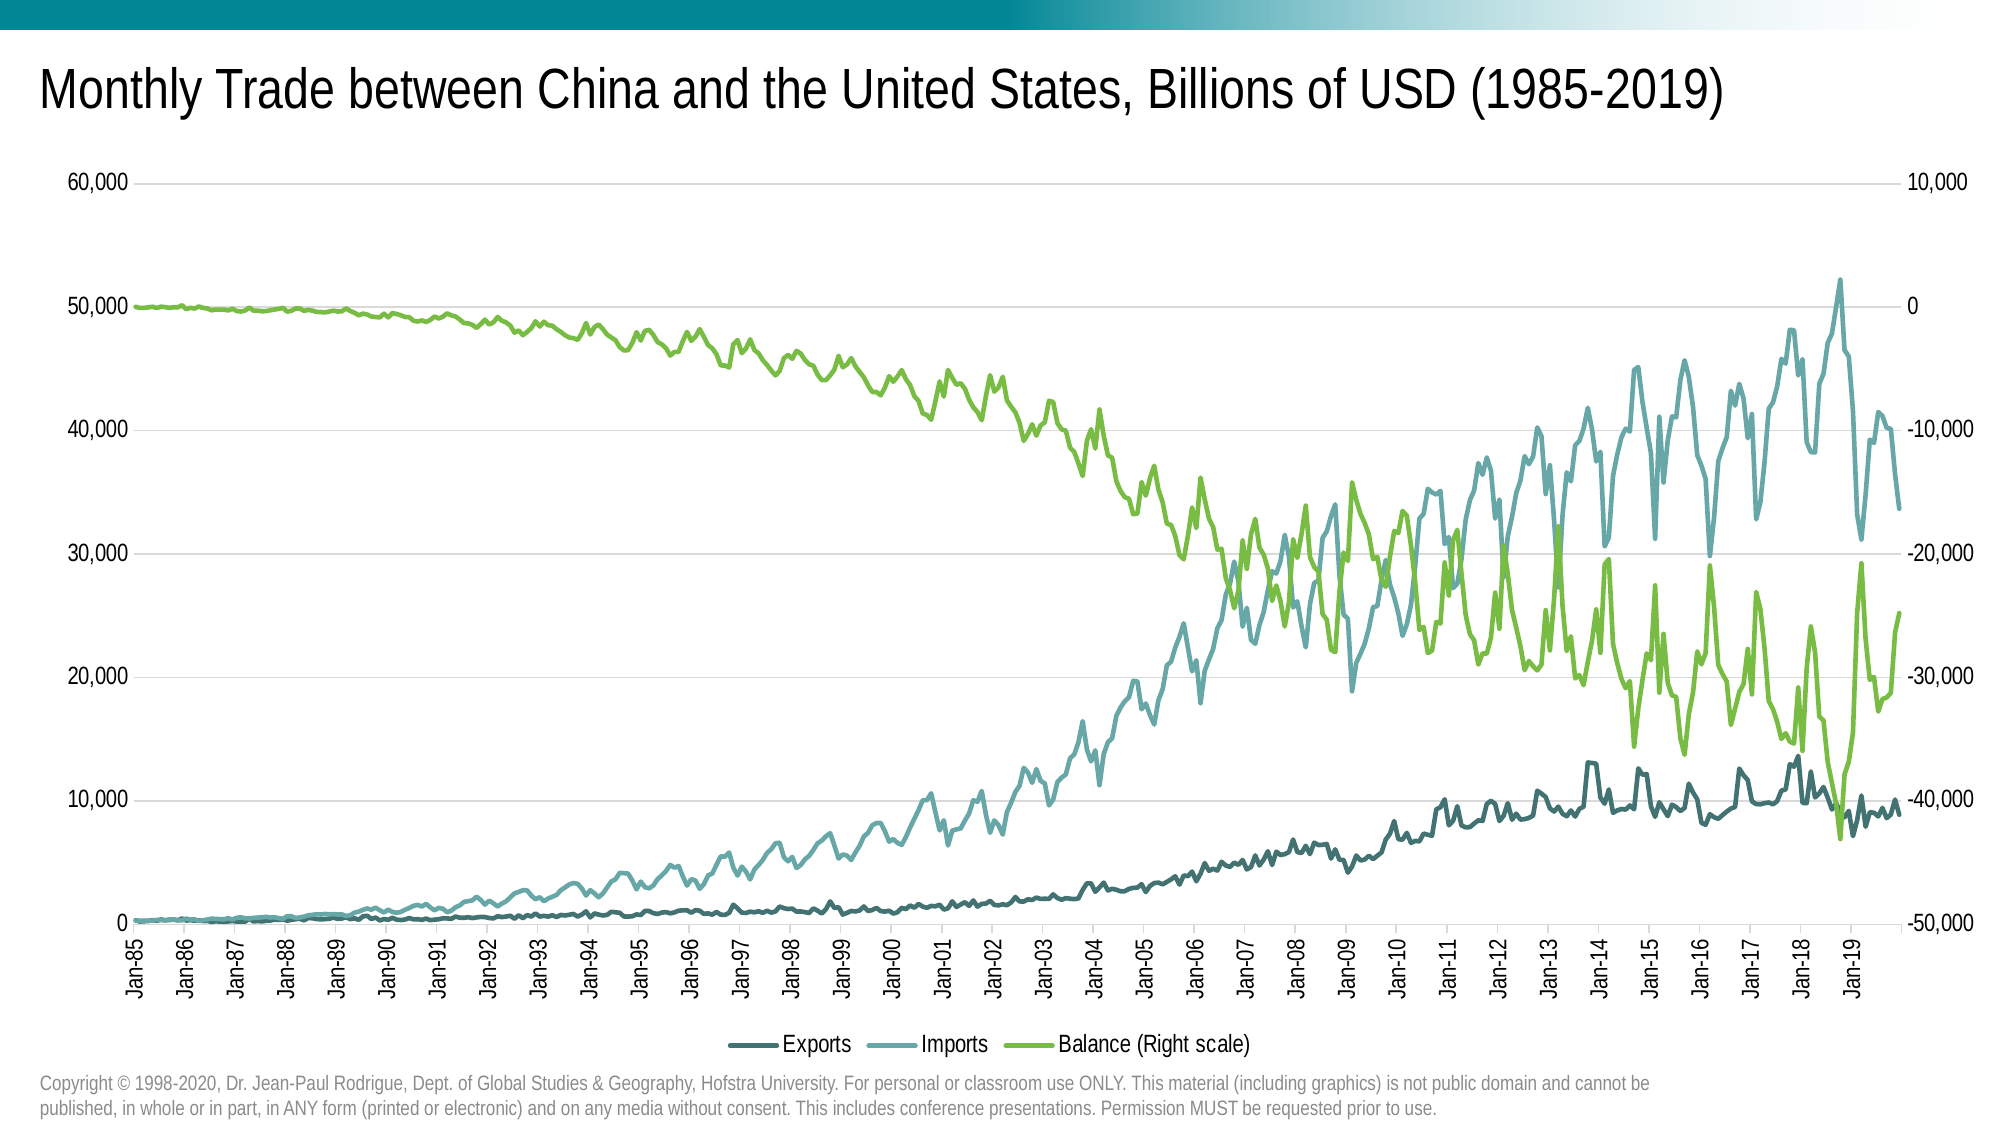

# Monthly Trade between China and the United States, Billions of USD (1985-2019)

### Chart

| Category | Exports | Imports | Balance (Right scale) |
|---|---|---|---|
| 31048 | 319.2 | 293.1 | 26.1 |
| 31079 | 222.7 | 281.0 | -58.3 |
| 31107 | 239.5 | 293.0 | -53.5 |
| 31138 | 265.6 | 283.3 | -17.7 |
| 31168 | 329.3 | 295.1 | 34.2 |
| 31199 | 280.9 | 348.7 | -67.8 |
| 31229 | 383.1 | 344.4 | 38.7 |
| 31260 | 320.9 | 311.8 | 9.1 |
| 31291 | 339.1 | 391.8 | -52.7 |
| 31321 | 377.1 | 385.5 | -8.4 |
| 31352 | 316.3 | 327.5 | -11.2 |
| 31382 | 462.0 | 306.5 | 155.5 |
| 31413 | 300.0 | 459.5 | -159.5 |
| 31444 | 330.6 | 376.6 | -46.0 |
| 31472 | 289.6 | 401.8 | -112.2 |
| 31503 | 318.9 | 264.9 | 54.0 |
| 31533 | 256.8 | 319.0 | -62.2 |
| 31564 | 275.3 | 375.7 | -100.4 |
| 31594 | 198.6 | 450.2 | -251.6 |
| 31625 | 235.6 | 434.7 | -199.1 |
| 31656 | 216.4 | 413.4 | -197.0 |
| 31686 | 198.8 | 398.5 | -199.7 |
| 31717 | 226.7 | 486.0 | -259.3 |
| 31747 | 259.0 | 390.7 | -131.7 |
| 31778 | 213.3 | 520.6 | -307.3 |
| 31809 | 212.7 | 565.3 | -352.6 |
| 31837 | 207.6 | 482.5 | -274.9 |
| 31868 | 439.6 | 468.3 | -28.7 |
| 31898 | 228.7 | 514.7 | -286.0 |
| 31929 | 261.8 | 536.3 | -274.5 |
| 31959 | 227.4 | 560.0 | -332.6 |
| 31990 | 278.2 | 598.1 | -319.9 |
| 32021 | 304.1 | 549.6 | -245.5 |
| 32051 | 376.9 | 567.9 | -191.0 |
| 32082 | 350.5 | 489.8 | -139.3 |
| 32112 | 396.5 | 440.5 | -44.0 |
| 32143 | 289.5 | 652.8 | -363.3 |
| 32174 | 360.3 | 650.6 | -290.3 |
| 32203 | 407.8 | 509.9 | -102.1 |
| 32234 | 446.5 | 551.9 | -105.4 |
| 32264 | 313.8 | 615.1 | -301.3 |
| 32295 | 503.2 | 720.8 | -217.6 |
| 32325 | 483.6 | 761.6 | -278.0 |
| 32356 | 424.4 | 803.9 | -379.5 |
| 32387 | 396.4 | 793.3 | -396.9 |
| 32417 | 412.9 | 834.0 | -421.1 |
| 32448 | 449.3 | 798.8 | -349.5 |
| 32478 | 533.9 | 818.2 | -284.3 |
| 32509 | 439.0 | 788.9 | -349.9 |
| 32540 | 464.7 | 798.1 | -333.4 |
| 32568 | 565.4 | 667.3 | -101.9 |
| 32599 | 415.3 | 728.5 | -313.2 |
| 32629 | 482.4 | 937.9 | -455.5 |
| 32660 | 362.7 | 1021.7 | -659.0 |
| 32690 | 637.7 | 1162.7 | -525.0 |
| 32721 | 688.5 | 1279.6 | -591.1 |
| 32752 | 427.9 | 1179.3 | -751.4 |
| 32782 | 542.4 | 1340.4 | -798.0 |
| 32813 | 305.0 | 1133.8 | -828.8 |
| 32843 | 424.4 | 951.5 | -527.1 |
| 32874 | 361.2 | 1186.1 | -824.9 |
| 32905 | 519.6 | 993.8 | -474.2 |
| 32933 | 376.1 | 931.0 | -554.9 |
| 32964 | 343.6 | 996.4 | -652.8 |
| 32994 | 379.9 | 1173.5 | -793.6 |
| 33025 | 504.5 | 1317.2 | -812.7 |
| 33055 | 394.4 | 1492.5 | -1098.1 |
| 33086 | 408.4 | 1568.6 | -1160.2 |
| 33117 | 358.6 | 1432.1 | -1073.5 |
| 33147 | 459.0 | 1652.1 | -1193.1 |
| 33178 | 327.9 | 1367.9 | -1040.0 |
| 33208 | 373.2 | 1126.2 | -753.0 |
| 33239 | 406.0 | 1321.6 | -915.6 |
| 33270 | 487.6 | 1253.7 | -766.1 |
| 33298 | 472.3 | 974.3 | -502.0 |
| 33329 | 440.3 | 1104.2 | -663.9 |
| 33359 | 625.3 | 1380.8 | -755.5 |
| 33390 | 530.2 | 1525.5 | -995.3 |
| 33420 | 522.8 | 1813.2 | -1290.4 |
| 33451 | 565.2 | 1872.4 | -1307.2 |
| 33482 | 501.9 | 1936.3 | -1434.4 |
| 33512 | 552.3 | 2236.4 | -1684.1 |
| 33543 | 595.3 | 1957.6 | -1362.3 |
| 33573 | 579.0 | 1593.2 | -1014.2 |
| 33604 | 502.5 | 1912.6 | -1410.1 |
| 33635 | 471.1 | 1693.7 | -1222.6 |
| 33664 | 646.3 | 1441.8 | -795.5 |
| 33695 | 580.7 | 1677.6 | -1096.9 |
| 33725 | 621.7 | 1853.9 | -1232.2 |
| 33756 | 689.2 | 2179.2 | -1490.0 |
| 33786 | 438.8 | 2503.8 | -2065.0 |
| 33817 | 730.4 | 2613.0 | -1882.6 |
| 33848 | 489.3 | 2760.5 | -2271.2 |
| 33878 | 746.3 | 2748.4 | -2002.1 |
| 33909 | 620.5 | 2316.0 | -1695.5 |
| 33939 | 881.7 | 2027.0 | -1145.3 |
| 33970 | 620.7 | 2187.6 | -1566.9 |
| 34001 | 683.8 | 1862.4 | -1178.6 |
| 34029 | 621.6 | 2083.2 | -1461.6 |
| 34060 | 728.4 | 2226.3 | -1497.9 |
| 34090 | 586.2 | 2376.3 | -1790.1 |
| 34121 | 754.8 | 2754.2 | -1999.4 |
| 34151 | 711.6 | 2981.1 | -2269.5 |
| 34182 | 766.5 | 3223.3 | -2456.8 |
| 34213 | 836.2 | 3338.7 | -2502.5 |
| 34243 | 623.8 | 3277.6 | -2653.8 |
| 34274 | 781.8 | 2899.6 | -2117.8 |
| 34304 | 1047.5 | 2329.6 | -1282.1 |
| 34335 | 551.0 | 2763.1 | -2212.1 |
| 34366 | 877.9 | 2499.2 | -1621.3 |
| 34394 | 783.7 | 2183.0 | -1399.3 |
| 34425 | 712.7 | 2491.6 | -1778.9 |
| 34455 | 757.3 | 2979.0 | -2221.7 |
| 34486 | 1009.4 | 3463.3 | -2453.9 |
| 34516 | 970.4 | 3645.4 | -2675.0 |
| 34547 | 926.4 | 4165.8 | -3239.4 |
| 34578 | 628.5 | 4134.4 | -3505.9 |
| 34608 | 618.4 | 4101.2 | -3482.8 |
| 34639 | 648.0 | 3534.3 | -2886.3 |
| 34669 | 798.0 | 2826.5 | -2028.5 |
| 34700 | 744.9 | 3450.6 | -2705.7 |
| 34731 | 1085.5 | 3001.5 | -1916.0 |
| 34759 | 1070.1 | 2910.4 | -1840.3 |
| 34790 | 896.4 | 3148.3 | -2251.9 |
| 34820 | 831.0 | 3654.9 | -2823.9 |
| 34851 | 946.7 | 3960.7 | -3014.0 |
| 34881 | 985.7 | 4311.8 | -3326.1 |
| 34912 | 881.4 | 4804.7 | -3923.3 |
| 34943 | 959.6 | 4584.1 | -3624.5 |
| 34973 | 1097.4 | 4714.3 | -3616.9 |
| 35004 | 1124.7 | 3868.0 | -2743.3 |
| 35034 | 1130.3 | 3133.9 | -2003.6 |
| 35065 | 929.2 | 3657.7 | -2728.5 |
| 35096 | 1146.9 | 3539.6 | -2392.7 |
| 35125 | 1092.5 | 2863.7 | -1771.2 |
| 35156 | 841.3 | 3247.9 | -2406.6 |
| 35186 | 881.6 | 3954.3 | -3072.7 |
| 35217 | 771.6 | 4111.2 | -3339.6 |
| 35247 | 998.2 | 4816.7 | -3818.5 |
| 35278 | 778.3 | 5495.7 | -4717.4 |
| 35309 | 753.4 | 5480.7 | -4727.3 |
| 35339 | 927.5 | 5812.9 | -4885.4 |
| 35370 | 1586.4 | 4585.4 | -2999.0 |
| 35400 | 1285.7 | 3947.0 | -2661.3 |
| 35431 | 938.4 | 4667.6 | -3729.2 |
| 35462 | 913.3 | 4262.4 | -3349.1 |
| 35490 | 1021.6 | 3628.6 | -2607.0 |
| 35521 | 964.7 | 4445.0 | -3480.3 |
| 35551 | 1056.8 | 4795.1 | -3738.3 |
| 35582 | 920.3 | 5213.5 | -4293.2 |
| 35612 | 1097.1 | 5777.2 | -4680.1 |
| 35643 | 938.0 | 6073.6 | -5135.6 |
| 35674 | 1039.8 | 6561.4 | -5521.6 |
| 35704 | 1438.8 | 6606.5 | -5167.7 |
| 35735 | 1300.7 | 5425.7 | -4125.0 |
| 35765 | 1232.7 | 5101.1 | -3868.4 |
| 35796 | 1271.1 | 5453.2 | -4182.1 |
| 35827 | 1019.3 | 4559.6 | -3540.3 |
| 35855 | 1034.2 | 4798.1 | -3763.9 |
| 35886 | 984.9 | 5262.9 | -4278.0 |
| 35916 | 911.3 | 5539.4 | -4628.1 |
| 35947 | 1282.7 | 6020.2 | -4737.5 |
| 35977 | 1100.8 | 6556.2 | -5455.4 |
| 36008 | 869.9 | 6779.9 | -5910.0 |
| 36039 | 1214.9 | 7125.2 | -5910.3 |
| 36069 | 1855.2 | 7377.7 | -5522.5 |
| 36100 | 1317.2 | 6374.1 | -5056.9 |
| 36130 | 1379.7 | 5322.1 | -3942.4 |
| 36161 | 781.3 | 5654.0 | -4872.7 |
| 36192 | 923.9 | 5563.1 | -4639.2 |
| 36220 | 1076.0 | 5204.0 | -4128.0 |
| 36251 | 1035.0 | 5818.9 | -4783.9 |
| 36281 | 1113.8 | 6363.1 | -5249.3 |
| 36312 | 1442.0 | 7117.4 | -5675.4 |
| 36342 | 1074.0 | 7405.7 | -6331.7 |
| 36373 | 1151.3 | 8022.1 | -6870.8 |
| 36404 | 1325.3 | 8198.2 | -6872.9 |
| 36434 | 1069.1 | 8207.9 | -7138.8 |
| 36465 | 1025.5 | 7543.5 | -6518.0 |
| 36495 | 1093.9 | 6690.3 | -5596.4 |
| 36526 | 863.1 | 6902.1 | -6039.0 |
| 36557 | 972.7 | 6584.4 | -5611.7 |
| 36586 | 1330.5 | 6424.1 | -5093.6 |
| 36617 | 1227.5 | 7070.5 | -5843.0 |
| 36647 | 1526.3 | 7850.2 | -6323.9 |
| 36678 | 1335.6 | 8541.7 | -7206.1 |
| 36708 | 1642.8 | 9246.4 | -7603.6 |
| 36739 | 1429.0 | 10054.0 | -8625.0 |
| 36770 | 1333.3 | 10061.7 | -8728.4 |
| 36800 | 1487.3 | 10611.6 | -9124.3 |
| 36831 | 1450.4 | 9066.8 | -7616.4 |
| 36861 | 1586.7 | 7604.7 | -6018.0 |
| 36892 | 1187.5 | 8427.5 | -7240.0 |
| 36923 | 1289.8 | 6375.6 | -5085.8 |
| 36951 | 1855.8 | 7590.2 | -5734.4 |
| 36982 | 1398.9 | 7686.8 | -6287.9 |
| 37012 | 1596.0 | 7757.9 | -6161.9 |
| 37043 | 1786.4 | 8398.2 | -6611.8 |
| 37073 | 1487.0 | 8975.3 | -7488.3 |
| 37104 | 1929.7 | 10042.9 | -8113.2 |
| 37135 | 1427.8 | 9927.8 | -8500.0 |
| 37165 | 1647.7 | 10808.3 | -9160.6 |
| 37196 | 1674.5 | 8878.8 | -7204.3 |
| 37226 | 1901.2 | 7409.1 | -5507.9 |
| 37257 | 1569.3 | 8415.4 | -6846.1 |
| 37288 | 1529.5 | 8020.8 | -6491.3 |
| 37316 | 1620.5 | 7259.0 | -5638.5 |
| 37347 | 1544.5 | 9097.6 | -7553.1 |
| 37377 | 1773.9 | 9846.9 | -8073.0 |
| 37408 | 2205.9 | 10727.2 | -8521.3 |
| 37438 | 1848.0 | 11213.2 | -9365.2 |
| 37469 | 1839.8 | 12671.4 | -10831.6 |
| 37500 | 2023.7 | 12291.5 | -10267.8 |
| 37530 | 1962.7 | 11455.0 | -9492.3 |
| 37561 | 2160.8 | 12569.6 | -10408.8 |
| 37591 | 2049.1 | 11625.0 | -9575.9 |
| 37622 | 2069.8 | 11403.5 | -9333.7 |
| 37653 | 2048.7 | 9629.6 | -7581.0 |
| 37681 | 2423.1 | 10110.0 | -7686.9 |
| 37712 | 2121.9 | 11521.9 | -9399.9 |
| 37742 | 1984.3 | 11884.7 | -9900.4 |
| 37773 | 2119.6 | 12127.3 | -10007.7 |
| 37803 | 2067.4 | 13438.6 | -11371.2 |
| 37834 | 2034.4 | 13764.9 | -11730.4 |
| 37865 | 2091.0 | 14747.5 | -12656.5 |
| 37895 | 2778.3 | 16458.3 | -13680.0 |
| 37926 | 3319.7 | 14156.9 | -10837.3 |
| 37956 | 3309.6 | 13192.8 | -9883.2 |
| 37987 | 2629.0 | 14089.0 | -11460.0 |
| 38018 | 2979.4 | 11267.1 | -8287.8 |
| 38047 | 3374.6 | 13800.1 | -10425.5 |
| 38078 | 2734.6 | 14744.8 | -12010.2 |
| 38108 | 2874.2 | 15067.1 | -12193.0 |
| 38139 | 2790.8 | 16887.8 | -14097.0 |
| 38169 | 2667.9 | 17562.1 | -14894.2 |
| 38200 | 2674.9 | 18067.9 | -15393.0 |
| 38231 | 2861.5 | 18386.9 | -15525.5 |
| 38261 | 2946.7 | 19718.2 | -16771.4 |
| 38292 | 2964.5 | 19679.0 | -16714.5 |
| 38322 | 3246.0 | 17412.0 | -14166.0 |
| 38353 | 2609.3 | 17885.8 | -15276.5 |
| 38384 | 3108.1 | 16937.6 | -13829.5 |
| 38412 | 3336.4 | 16184.9 | -12848.6 |
| 38443 | 3371.8 | 18148.5 | -14776.6 |
| 38473 | 3236.8 | 19053.2 | -15816.4 |
| 38504 | 3430.9 | 20976.7 | -17545.8 |
| 38534 | 3631.6 | 21272.7 | -17641.1 |
| 38565 | 3888.7 | 22421.3 | -18532.6 |
| 38596 | 3209.1 | 23294.5 | -20085.4 |
| 38626 | 3947.6 | 24382.9 | -20435.3 |
| 38657 | 3890.0 | 22426.1 | -18536.1 |
| 38687 | 4265.0 | 20486.0 | -16221.0 |
| 38718 | 3479.4 | 21382.5 | -17903.1 |
| 38749 | 4098.4 | 17905.4 | -13807.0 |
| 38777 | 4958.9 | 20531.3 | -15572.4 |
| 38808 | 4328.4 | 21459.1 | -17130.7 |
| 38838 | 4500.9 | 22317.6 | -17816.7 |
| 38869 | 4348.0 | 23989.7 | -19641.7 |
| 38899 | 5060.0 | 24632.0 | -19572.0 |
| 38930 | 4758.2 | 26713.3 | -21955.2 |
| 38961 | 4644.6 | 27570.6 | -22926.0 |
| 38991 | 4991.3 | 29388.6 | -24397.3 |
| 39022 | 4809.1 | 27775.1 | -22966.0 |
| 39052 | 5208.6 | 24109.2 | -18900.6 |
| 39083 | 4441.9 | 25640.6 | -21198.7 |
| 39114 | 4633.9 | 23038.9 | -18404.9 |
| 39142 | 5574.3 | 22723.0 | -17148.8 |
| 39173 | 4758.0 | 24241.5 | -19483.6 |
| 39203 | 5238.3 | 25290.6 | -20052.3 |
| 39234 | 5910.9 | 27071.0 | -21160.1 |
| 39264 | 4792.6 | 28601.2 | -23808.6 |
| 39295 | 5882.8 | 28424.5 | -22541.7 |
| 39326 | 5608.6 | 29419.0 | -23810.3 |
| 39356 | 5684.1 | 31555.4 | -25871.3 |
| 39387 | 5847.9 | 29780.7 | -23932.8 |
| 39417 | 6862.9 | 25656.6 | -18793.7 |
| 39448 | 5854.9 | 26167.7 | -20312.8 |
| 39479 | 5773.9 | 24128.6 | -18354.7 |
| 39508 | 6354.1 | 22432.0 | -16077.9 |
| 39539 | 5680.6 | 25919.3 | -20238.6 |
| 39569 | 6614.3 | 27663.6 | -21049.4 |
| 39600 | 6413.7 | 27843.3 | -21429.6 |
| 39630 | 6437.3 | 31314.0 | -24876.8 |
| 39661 | 6506.7 | 31840.2 | -25333.5 |
| 39692 | 5320.4 | 33086.4 | -27765.9 |
| 39722 | 6071.6 | 34028.3 | -27956.7 |
| 39753 | 5223.4 | 28280.6 | -23057.2 |
| 39783 | 5206.1 | 25085.8 | -19879.7 |
| 39814 | 4178.1 | 24748.0 | -20569.9 |
| 39845 | 4678.4 | 18874.5 | -14196.1 |
| 39873 | 5569.9 | 21178.7 | -15617.8 |
| 39904 | 5164.9 | 21918.7 | -16753.8 |
| 39934 | 5247.8 | 22731.5 | -17483.8 |
| 39965 | 5549.2 | 23979.1 | -18430.0 |
| 39995 | 5274.3 | 25691.2 | -20416.9 |
| 40026 | 5553.1 | 25784.7 | -20231.7 |
| 40057 | 5813.7 | 27914.9 | -22101.2 |
| 40087 | 6857.4 | 29520.8 | -22663.4 |
| 40118 | 7326.3 | 27549.9 | -20223.6 |
| 40148 | 8362.9 | 26501.0 | -18138.1 |
| 40179 | 6888.8 | 25185.1 | -18296.3 |
| 40210 | 6855.1 | 23363.8 | -16508.8 |
| 40238 | 7403.6 | 24300.2 | -16896.6 |
| 40269 | 6591.2 | 25905.7 | -19314.5 |
| 40299 | 6752.7 | 29036.8 | -22284.1 |
| 40330 | 6715.0 | 32866.5 | -26151.5 |
| 40360 | 7344.7 | 33260.0 | -25915.3 |
| 40391 | 7253.5 | 35288.5 | -28035.0 |
| 40422 | 7168.2 | 34999.2 | -27830.9 |
| 40452 | 9303.4 | 34820.2 | -25516.8 |
| 40483 | 9481.4 | 35115.5 | -25634.2 |
| 40513 | 10120.7 | 30802.3 | -20681.5 |
| 40544 | 8017.8 | 31377.3 | -23359.6 |
| 40575 | 8383.3 | 27244.7 | -18861.4 |
| 40603 | 9563.7 | 27599.7 | -18035.9 |
| 40634 | 8000.5 | 29580.3 | -21579.8 |
| 40664 | 7849.2 | 32788.1 | -24938.9 |
| 40695 | 7867.0 | 34374.8 | -26507.8 |
| 40725 | 8157.9 | 35152.2 | -26994.3 |
| 40756 | 8421.6 | 37374.1 | -28952.5 |
| 40787 | 8370.1 | 36418.6 | -28048.6 |
| 40817 | 9745.6 | 37824.1 | -28078.5 |
| 40848 | 9997.2 | 36764.9 | -26767.7 |
| 40878 | 9747.7 | 32872.3 | -23124.6 |
| 40909 | 8359.8 | 34417.5 | -26057.8 |
| 40940 | 8785.1 | 28105.2 | -19320.1 |
| 40969 | 9812.0 | 31431.4 | -21619.5 |
| 41000 | 8467.3 | 33017.3 | -24550.0 |
| 41030 | 8959.9 | 34938.9 | -25978.9 |
| 41061 | 8478.5 | 35951.2 | -27472.6 |
| 41091 | 8515.0 | 37931.6 | -29416.6 |
| 41122 | 8615.5 | 37281.7 | -28666.2 |
| 41153 | 8804.1 | 37892.8 | -29088.7 |
| 41183 | 10822.4 | 40257.0 | -29434.6 |
| 41214 | 10586.9 | 39543.7 | -28956.7 |
| 41244 | 10308.9 | 34857.8 | -24548.9 |
| 41275 | 9383.4 | 37194.2 | -27810.7 |
| 41306 | 9133.9 | 32742.7 | -23608.7 |
| 41334 | 9534.3 | 27294.9 | -17760.6 |
| 41365 | 8947.6 | 33135.2 | -24187.6 |
| 41395 | 8748.6 | 36618.8 | -27870.2 |
| 41426 | 9218.6 | 35886.2 | -26667.6 |
| 41456 | 8722.7 | 38805.1 | -30082.4 |
| 41487 | 9349.7 | 39164.6 | -29814.9 |
| 41518 | 9521.5 | 40152.1 | -30630.6 |
| 41548 | 13105.3 | 41848.8 | -28743.5 |
| 41579 | 13064.7 | 40107.4 | -27042.8 |
| 41609 | 13006.0 | 37497.7 | -24491.7 |
| 41640 | 10266.1 | 38278.6 | -28012.5 |
| 41671 | 9766.4 | 30617.1 | -20850.7 |
| 41699 | 10922.0 | 31325.9 | -20404.0 |
| 41730 | 9027.2 | 36327.6 | -27300.4 |
| 41760 | 9220.2 | 38057.8 | -28837.6 |
| 41791 | 9335.9 | 39463.7 | -30127.9 |
| 41821 | 9288.1 | 40165.2 | -30877.1 |
| 41852 | 9623.1 | 39920.4 | -30297.3 |
| 41883 | 9313.0 | 44923.3 | -35610.3 |
| 41913 | 12629.9 | 45146.1 | -32516.2 |
| 41944 | 12117.7 | 42309.8 | -30192.2 |
| 41974 | 12166.2 | 40218.9 | -28052.7 |
| 42005 | 9552.0 | 38158.4 | -28606.4 |
| 42036 | 8699.8 | 31240.1 | -22540.3 |
| 42064 | 9887.2 | 41121.9 | -31234.7 |
| 42095 | 9316.8 | 35795.1 | -26478.3 |
| 42125 | 8758.8 | 39211.2 | -30452.4 |
| 42156 | 9687.8 | 41145.1 | -31457.3 |
| 42186 | 9500.7 | 41077.2 | -31576.6 |
| 42217 | 9166.7 | 44117.2 | -34950.5 |
| 42248 | 9423.7 | 45700.6 | -36277.0 |
| 42278 | 11384.3 | 44358.0 | -32973.7 |
| 42309 | 10681.0 | 41940.5 | -31259.5 |
| 42339 | 10127.4 | 38015.3 | -27887.9 |
| 42370 | 8218.3 | 37159.3 | -28940.9 |
| 42401 | 8055.1 | 36088.6 | -28033.5 |
| 42430 | 8913.4 | 29838.3 | -20924.9 |
| 42461 | 8670.6 | 32945.8 | -24275.3 |
| 42491 | 8537.3 | 37530.5 | -28993.2 |
| 42522 | 8838.3 | 38556.2 | -29717.8 |
| 42552 | 9125.3 | 39461.8 | -30336.5 |
| 42583 | 9369.1 | 43230.2 | -33861.2 |
| 42614 | 9507.1 | 42026.9 | -32519.8 |
| 42644 | 12616.0 | 43793.5 | -31177.5 |
| 42675 | 12069.8 | 42608.9 | -30539.1 |
| 42705 | 11681.8 | 39378.2 | -27696.4 |
| 42736 | 9961.1 | 41343.1 | -31382.0 |
| 42767 | 9735.8 | 32804.3 | -23068.5 |
| 42795 | 9719.2 | 34186.9 | -24467.8 |
| 42826 | 9805.7 | 37465.6 | -27660.0 |
| 42856 | 9862.2 | 41783.1 | -31920.9 |
| 42887 | 9717.4 | 42289.2 | -32571.7 |
| 42917 | 9979.1 | 43589.2 | -33610.1 |
| 42948 | 10828.3 | 45817.8 | -34989.4 |
| 42979 | 10911.7 | 45429.7 | -34518.0 |
| 43009 | 12963.4 | 48167.7 | -35204.2 |
| 43040 | 12765.0 | 48127.8 | -35362.8 |
| 43070 | 13644.8 | 44465.7 | -30820.9 |
| 43101 | 9835.3 | 45788.0 | -35952.8 |
| 43132 | 9806.1 | 39067.6 | -29261.5 |
| 43160 | 12382.1 | 38256.7 | -25874.6 |
| 43191 | 10268.0 | 38230.0 | -27962.0 |
| 43221 | 10610.8 | 43797.4 | -33186.6 |
| 43252 | 11115.6 | 44599.5 | -33483.8 |
| 43282 | 10261.7 | 47096.0 | -36834.3 |
| 43313 | 9294.3 | 47863.9 | -38569.6 |
| 43344 | 9789.1 | 50032.1 | -40243.0 |
| 43374 | 9130.5 | 52233.0 | -43102.5 |
| 43405 | 8664.9 | 46525.7 | -37860.8 |
| 43435 | 9183.0 | 46013.5 | -36830.5 |
| 43466 | 7134.3 | 41603.8 | -34469.5 |
| 43497 | 8433.6 | 33194.4 | -24760.8 |
| 43525 | 10426.5 | 31175.7 | -20749.1 |
| 43556 | 7896.3 | 34798.9 | -26902.6 |
| 43586 | 9074.5 | 39269.1 | -30194.6 |
| 43617 | 9034.7 | 39002.3 | -29967.6 |
| 43647 | 8733.7 | 41508.7 | -32775.0 |
| 43678 | 9430.6 | 41187.3 | -31756.6 |
| 43709 | 8597.7 | 40220.1 | -31622.5 |
| 43739 | 8886.4 | 40145.7 | -31259.3 |
| 43770 | 10103.3 | 36468.9 | -26365.7 |
| 43800 | 8875.1 | 33668.4 | -24793.3 |
Copyright © 1998-2020, Dr. Jean-Paul Rodrigue, Dept. of Global Studies & Geography, Hofstra University. For personal or classroom use ONLY. This material (including graphics) is not public domain and cannot be published, in whole or in part, in ANY form (printed or electronic) and on any media without consent. This includes conference presentations. Permission MUST be requested prior to use.